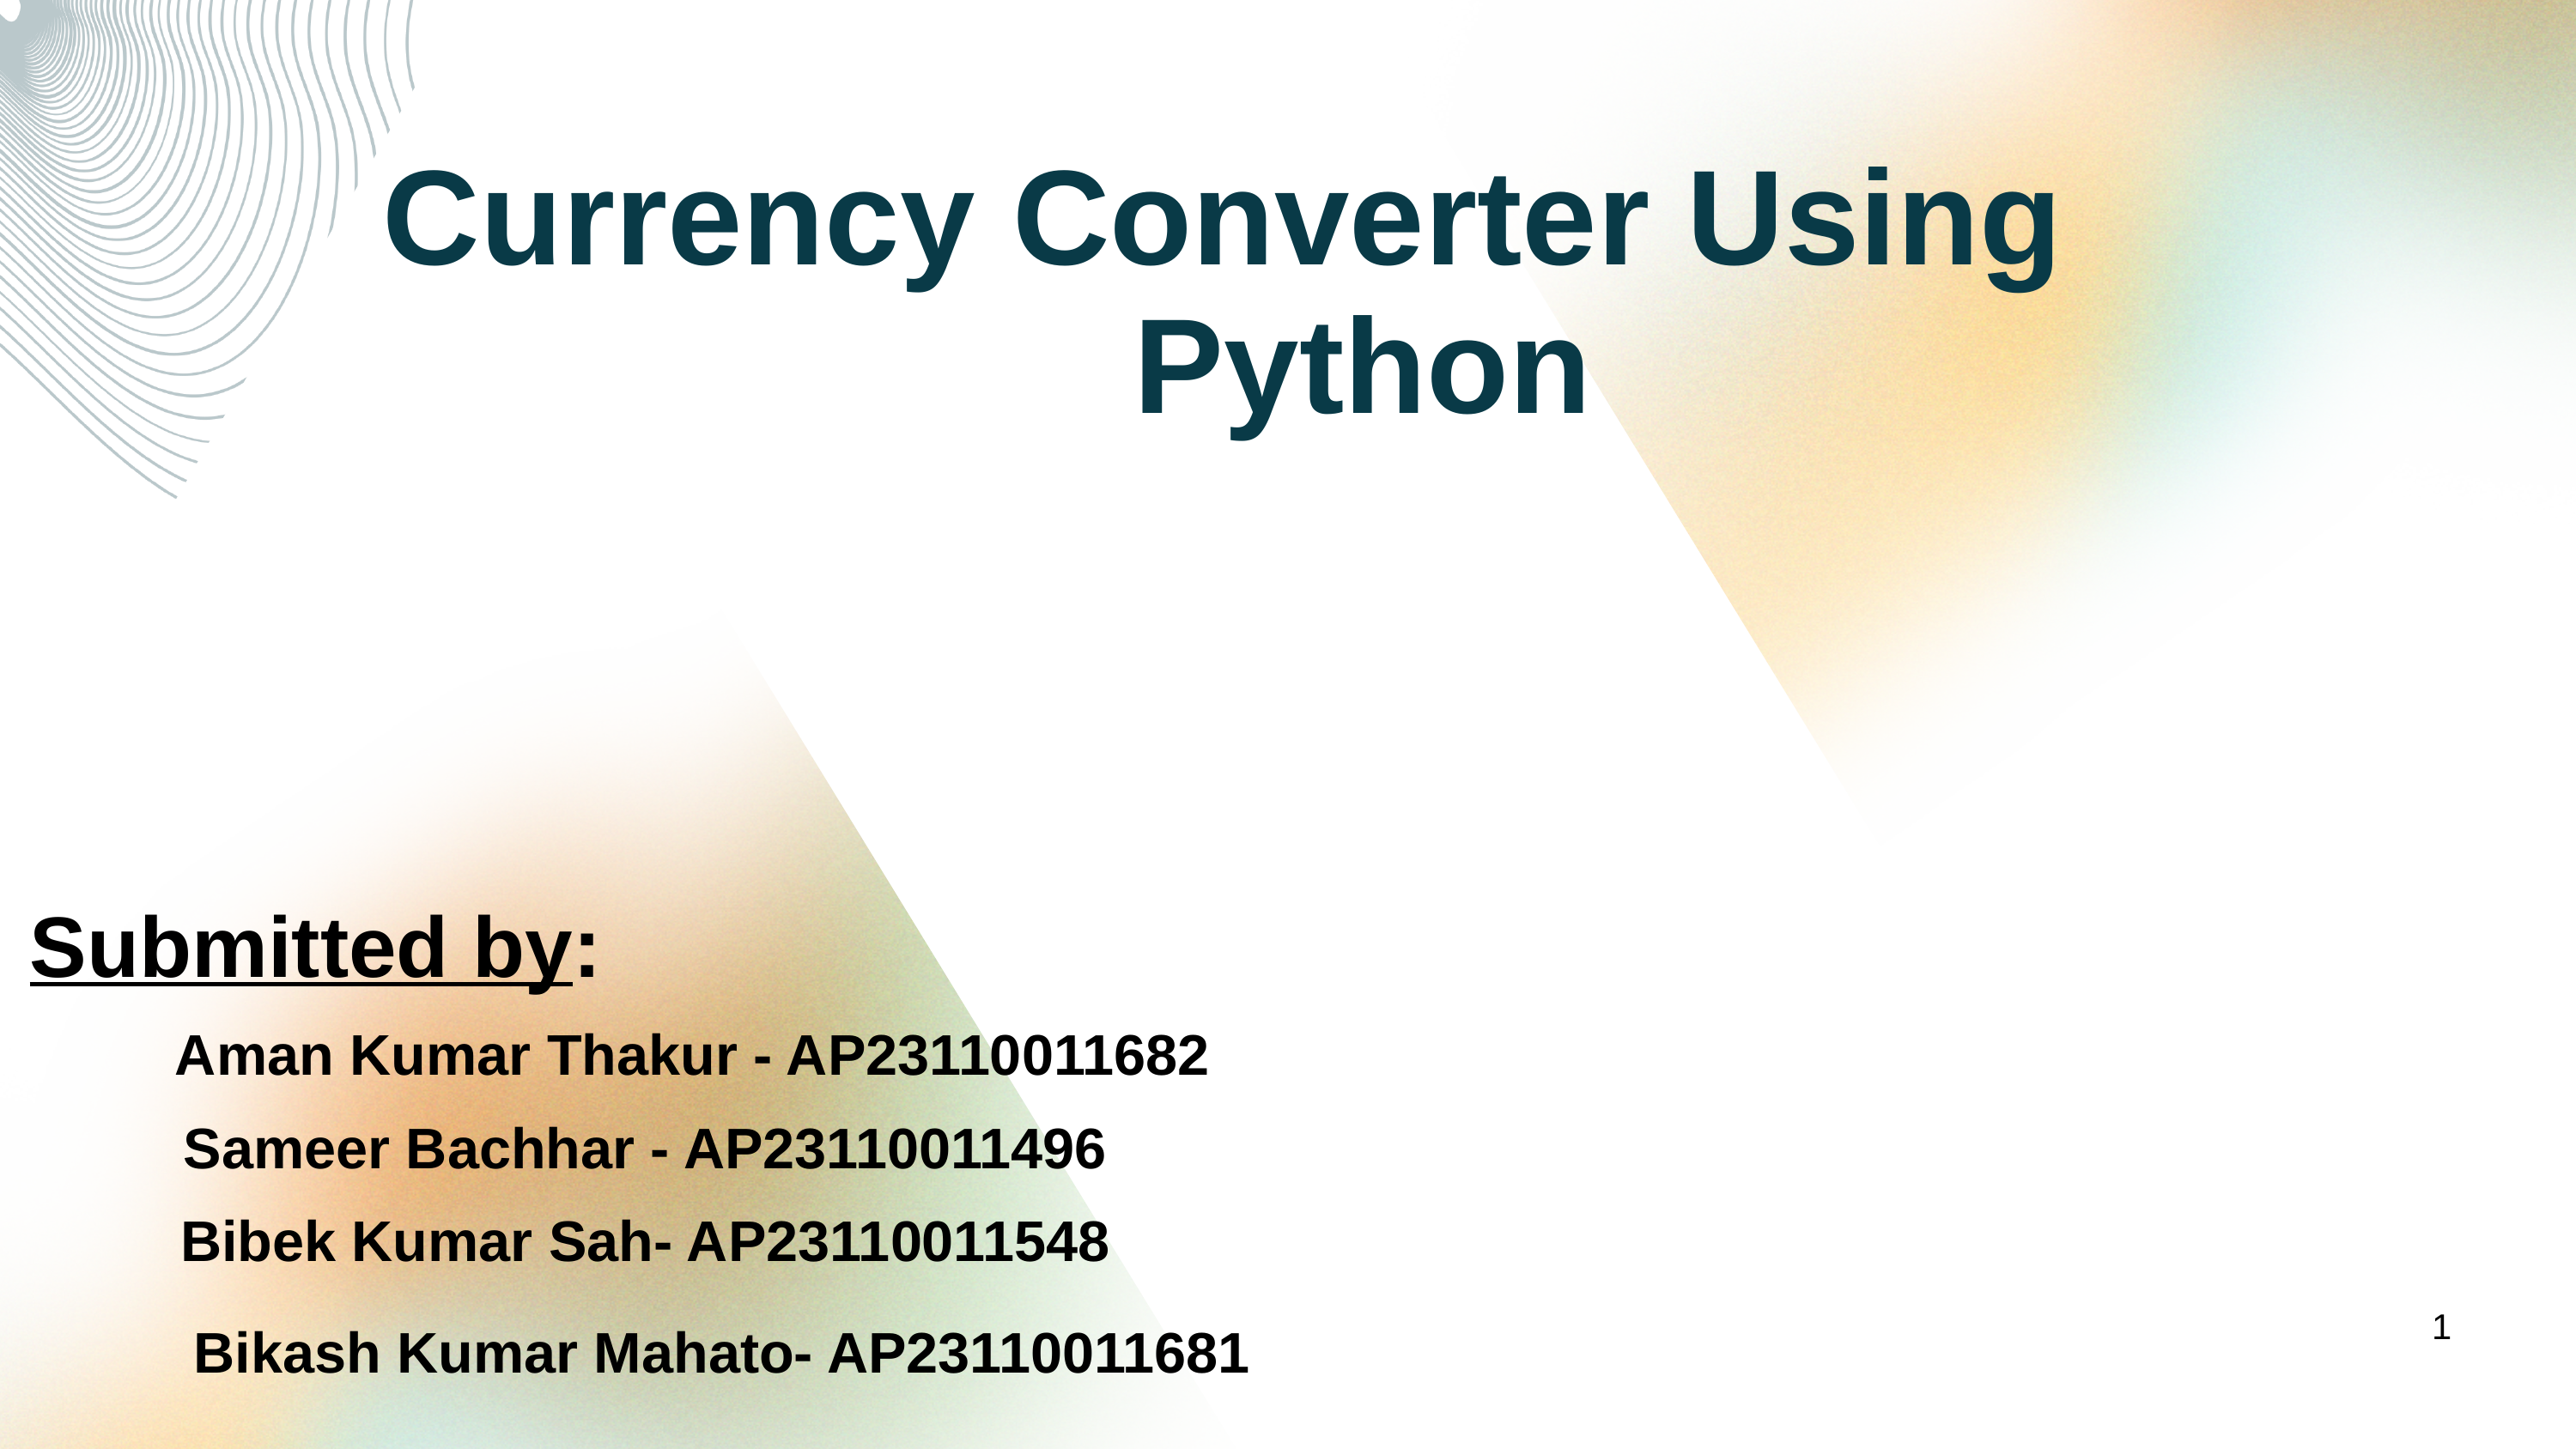

Currency Converter Using
                       Python

Submitted by:

Aman Kumar Thakur - AP23110011682
Sameer Bachhar - AP23110011496
Bibek Kumar Sah- AP23110011548
www.reallygreatsite.com
1
Bikash Kumar Mahato- AP23110011681